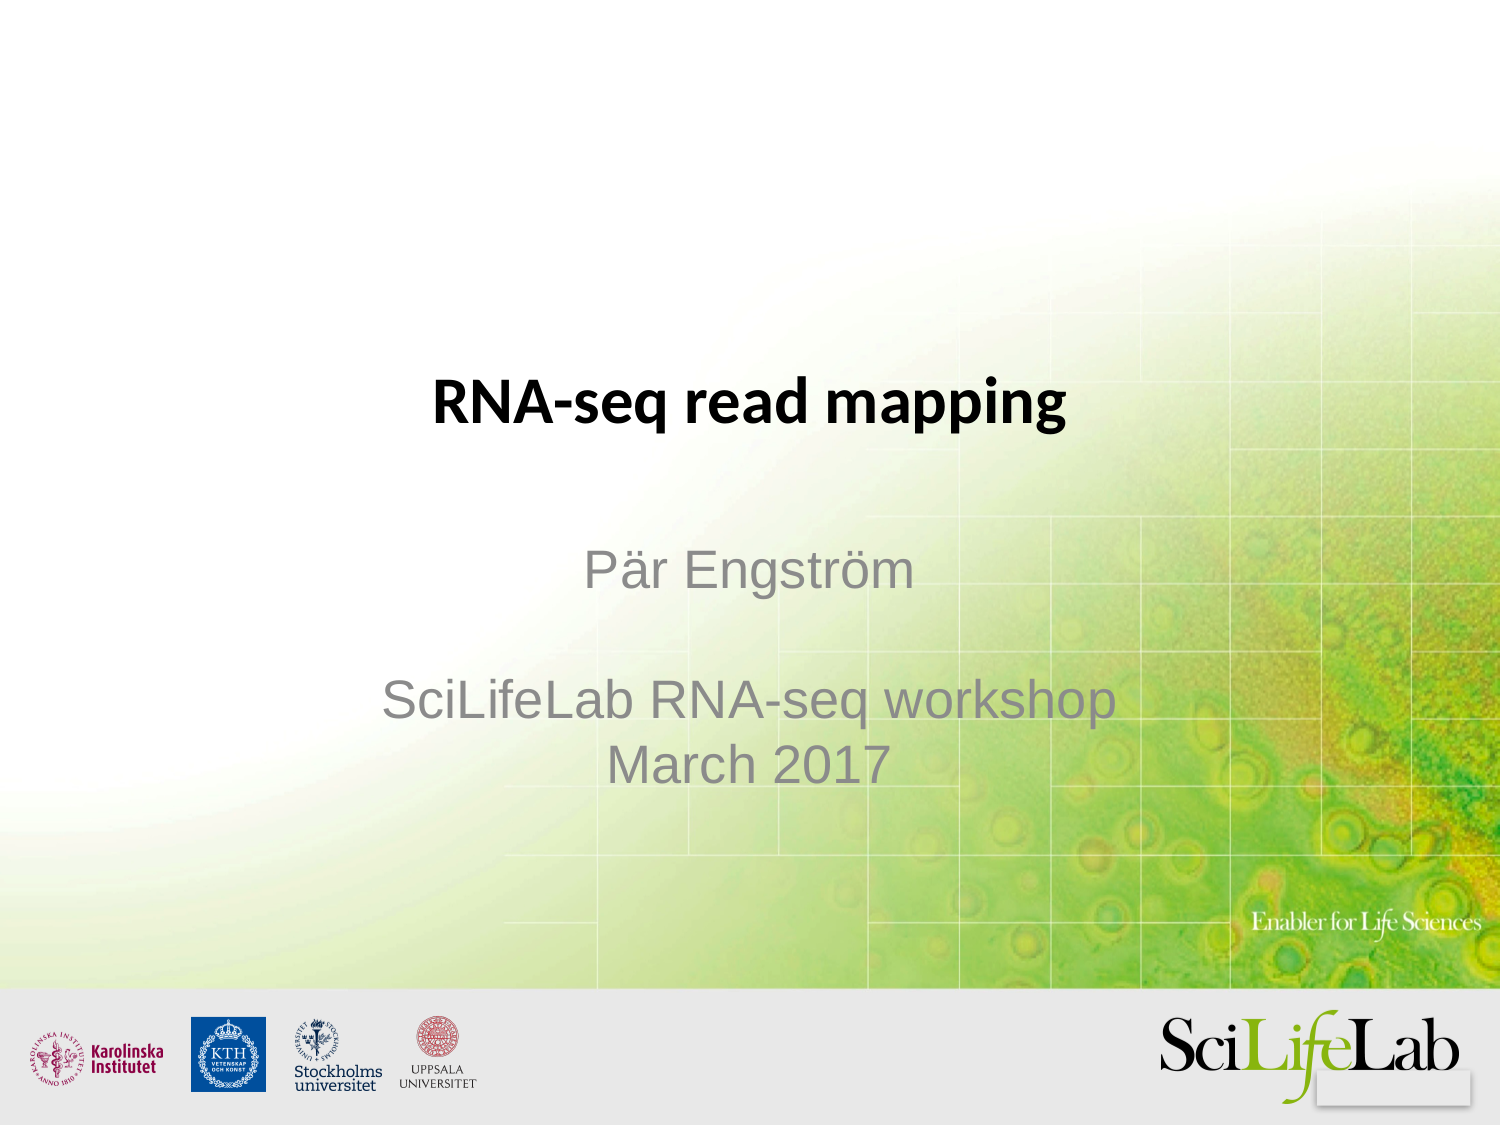

# RNA-seq read mapping
Pär Engström

SciLifeLab RNA-seq workshop
March 2017